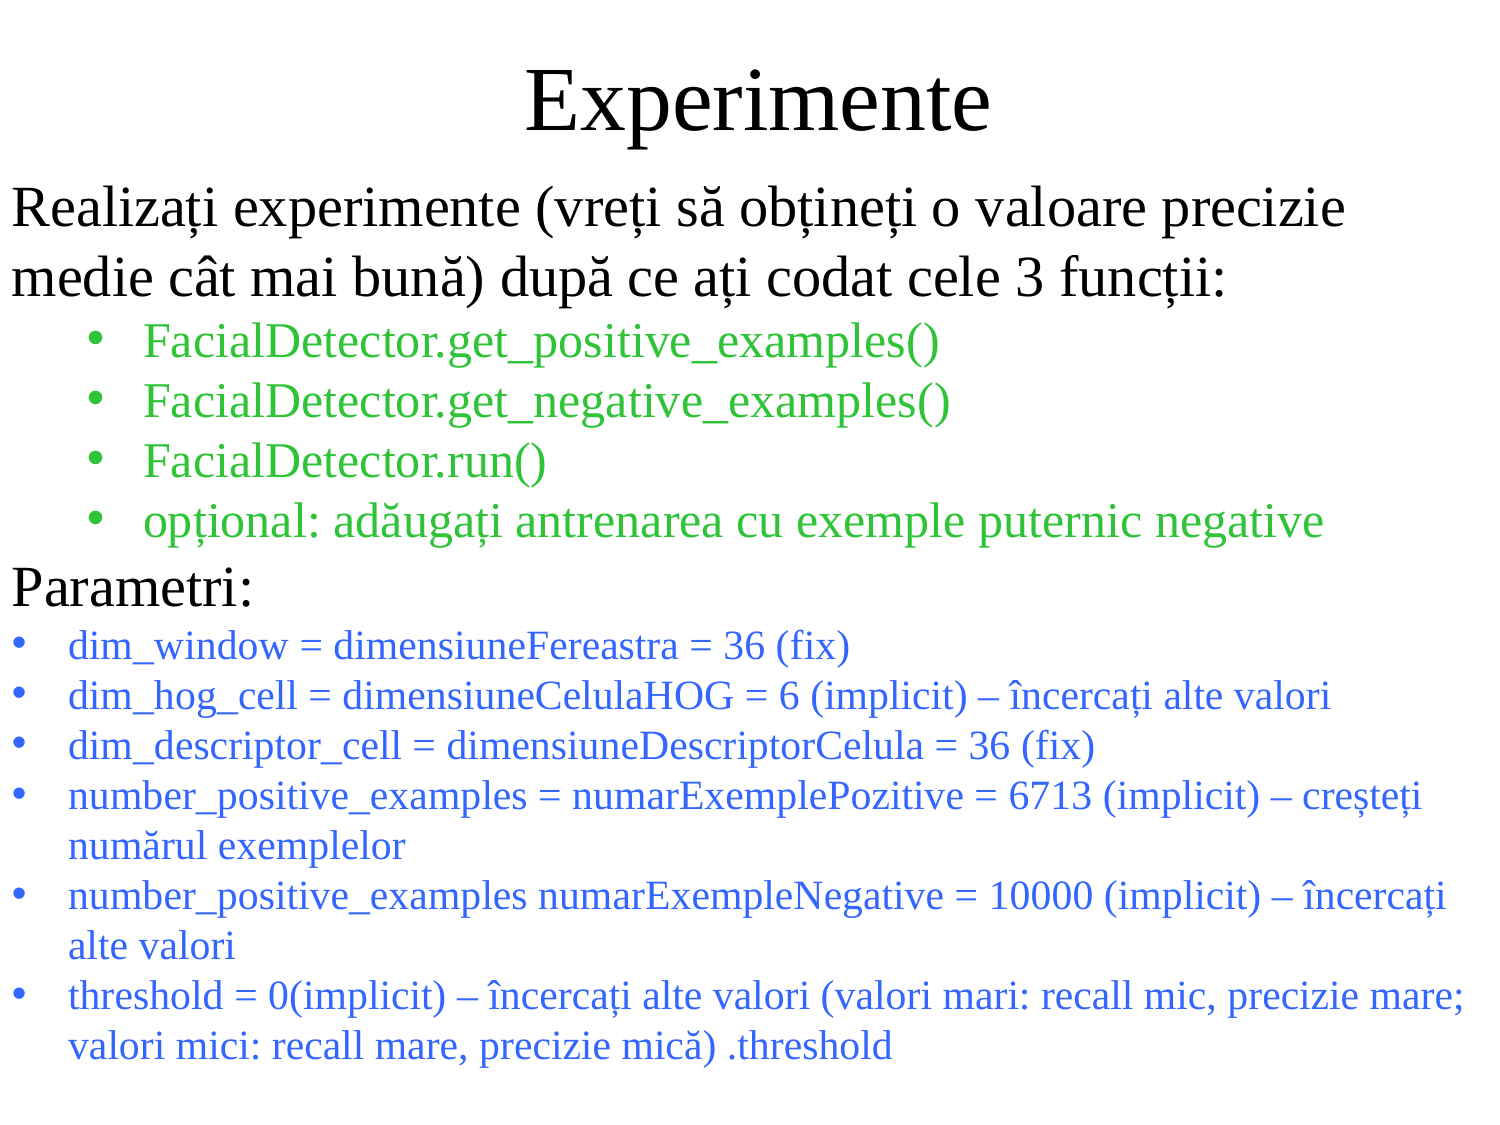

# Experimente
Realizați experimente (vreți să obțineți o valoare precizie medie cât mai bună) după ce ați codat cele 3 funcții:
FacialDetector.get_positive_examples()
FacialDetector.get_negative_examples()
FacialDetector.run()
opțional: adăugați antrenarea cu exemple puternic negative
Parametri:
dim_window = dimensiuneFereastra = 36 (fix)
dim_hog_cell = dimensiuneCelulaHOG = 6 (implicit) – încercați alte valori
dim_descriptor_cell = dimensiuneDescriptorCelula = 36 (fix)
number_positive_examples = numarExemplePozitive = 6713 (implicit) – creșteți numărul exemplelor
number_positive_examples numarExempleNegative = 10000 (implicit) – încercați alte valori
threshold = 0(implicit) – încercați alte valori (valori mari: recall mic, precizie mare; valori mici: recall mare, precizie mică) .threshold